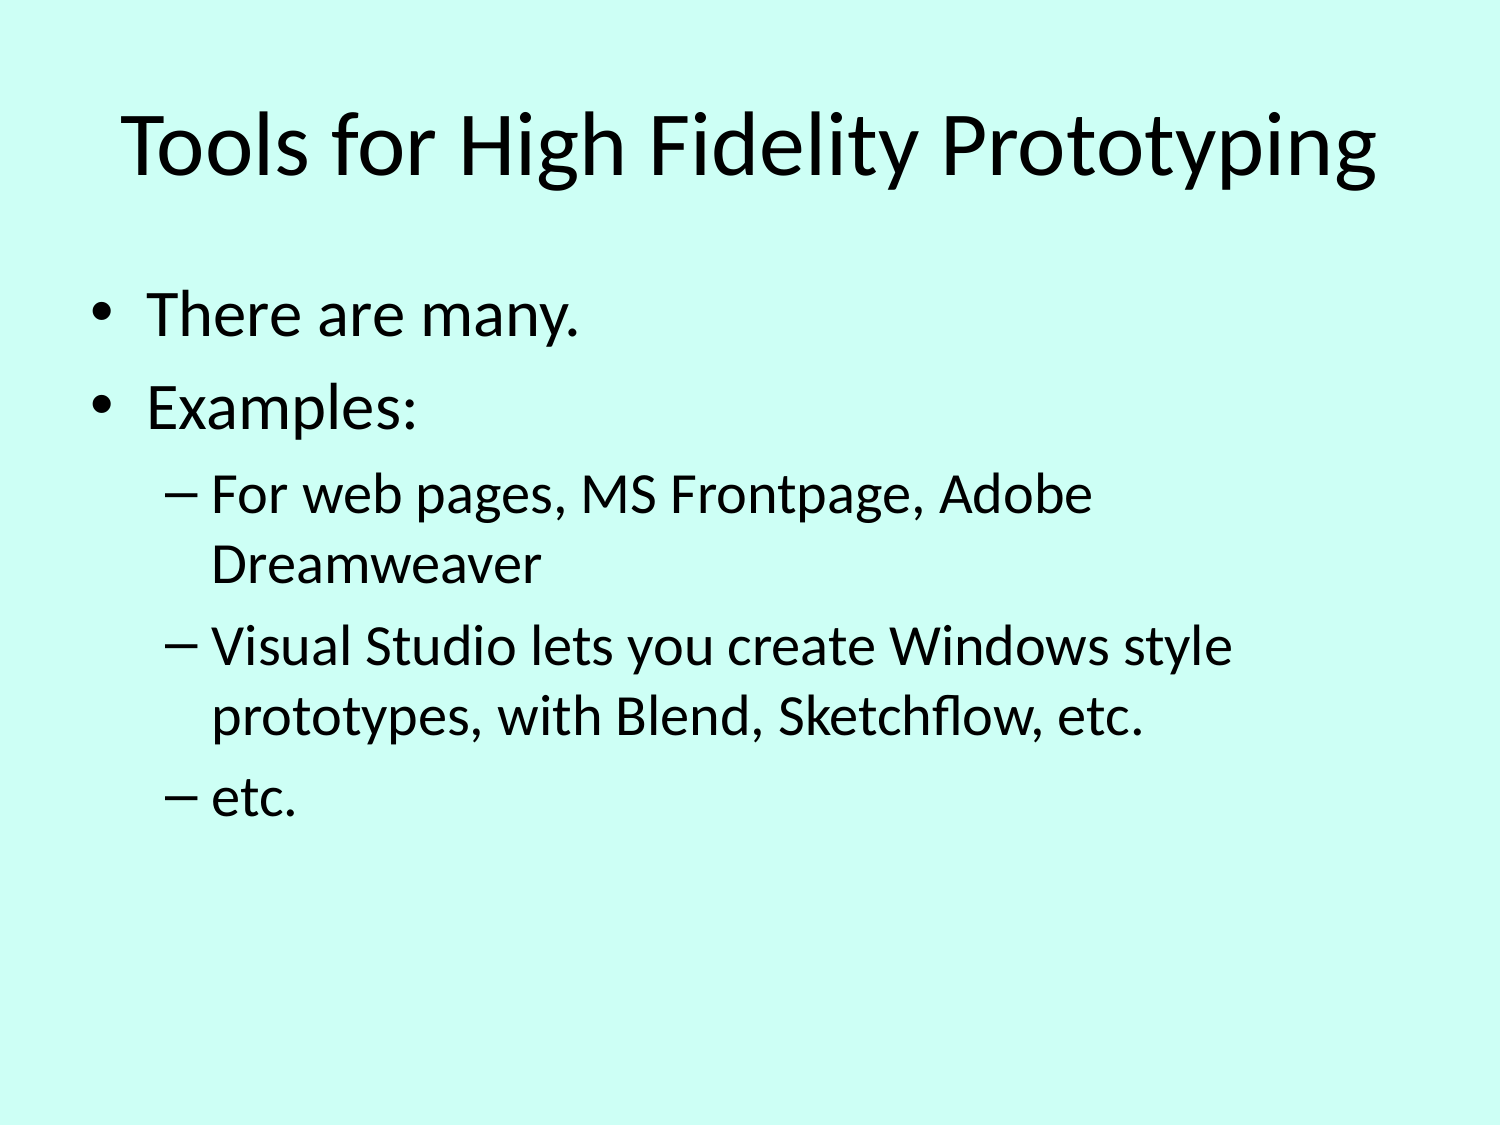

# Tools for High Fidelity Prototyping
There are many.
Examples:
For web pages, MS Frontpage, Adobe Dreamweaver
Visual Studio lets you create Windows style prototypes, with Blend, Sketchflow, etc.
etc.